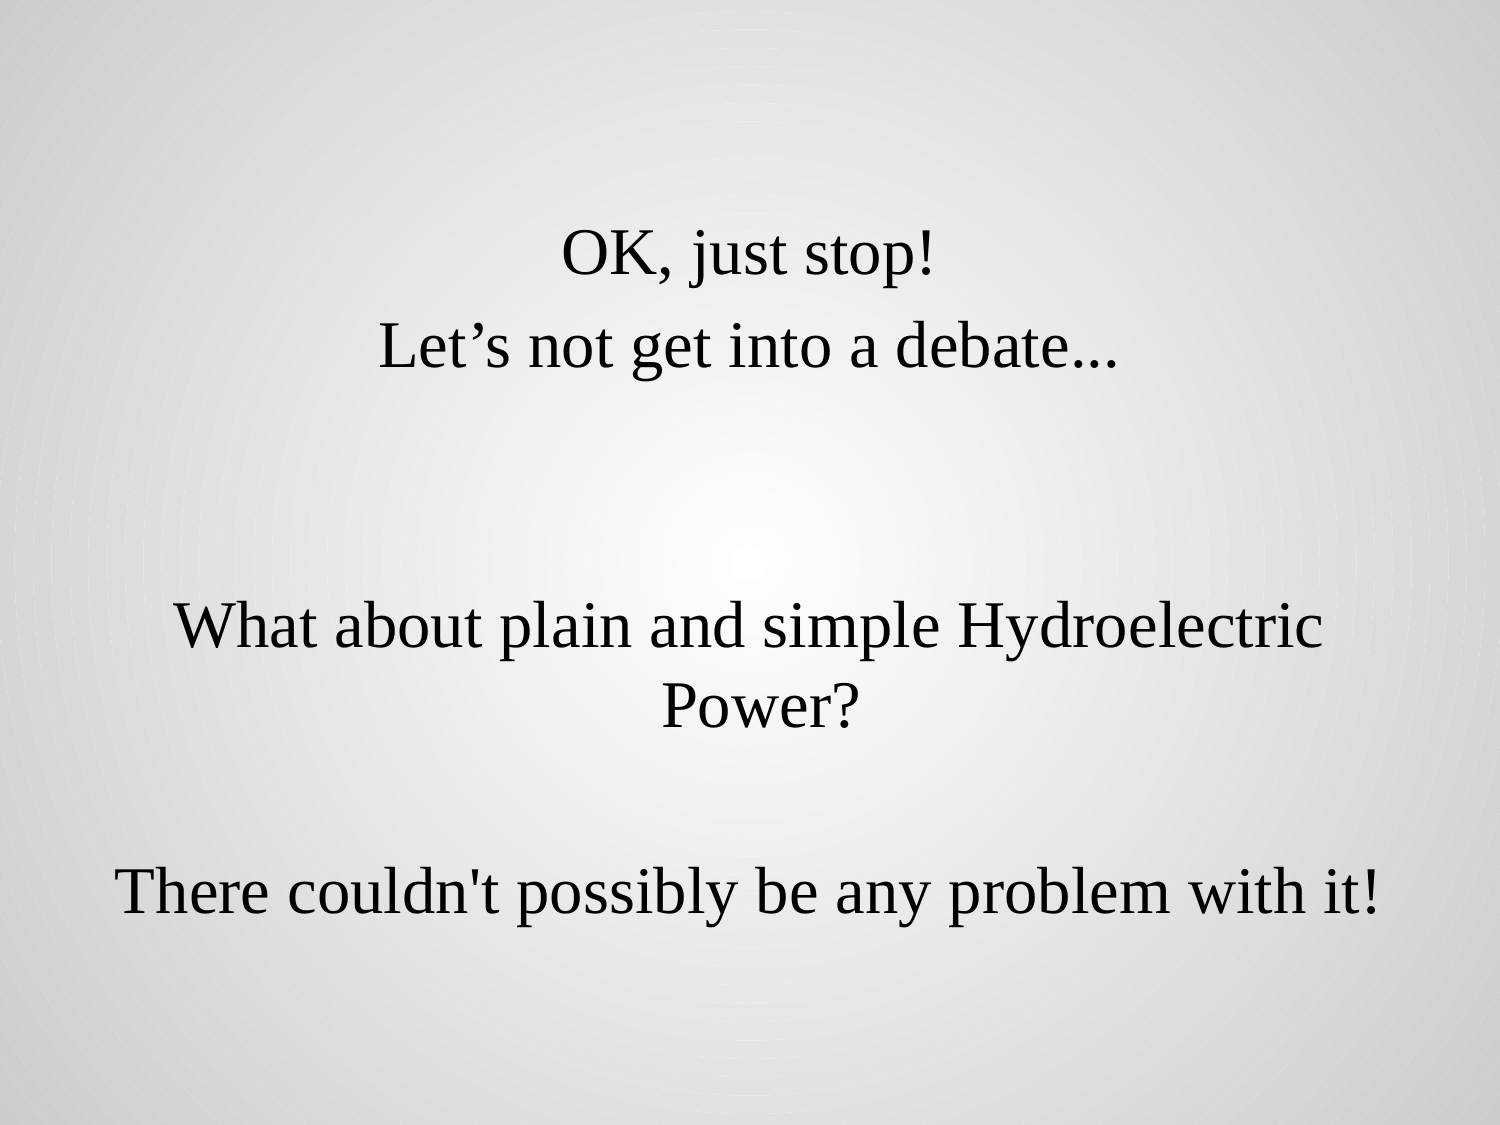

#
OK, just stop!
Let’s not get into a debate...

What about plain and simple Hydroelectric Power?

There couldn't possibly be any problem with it!